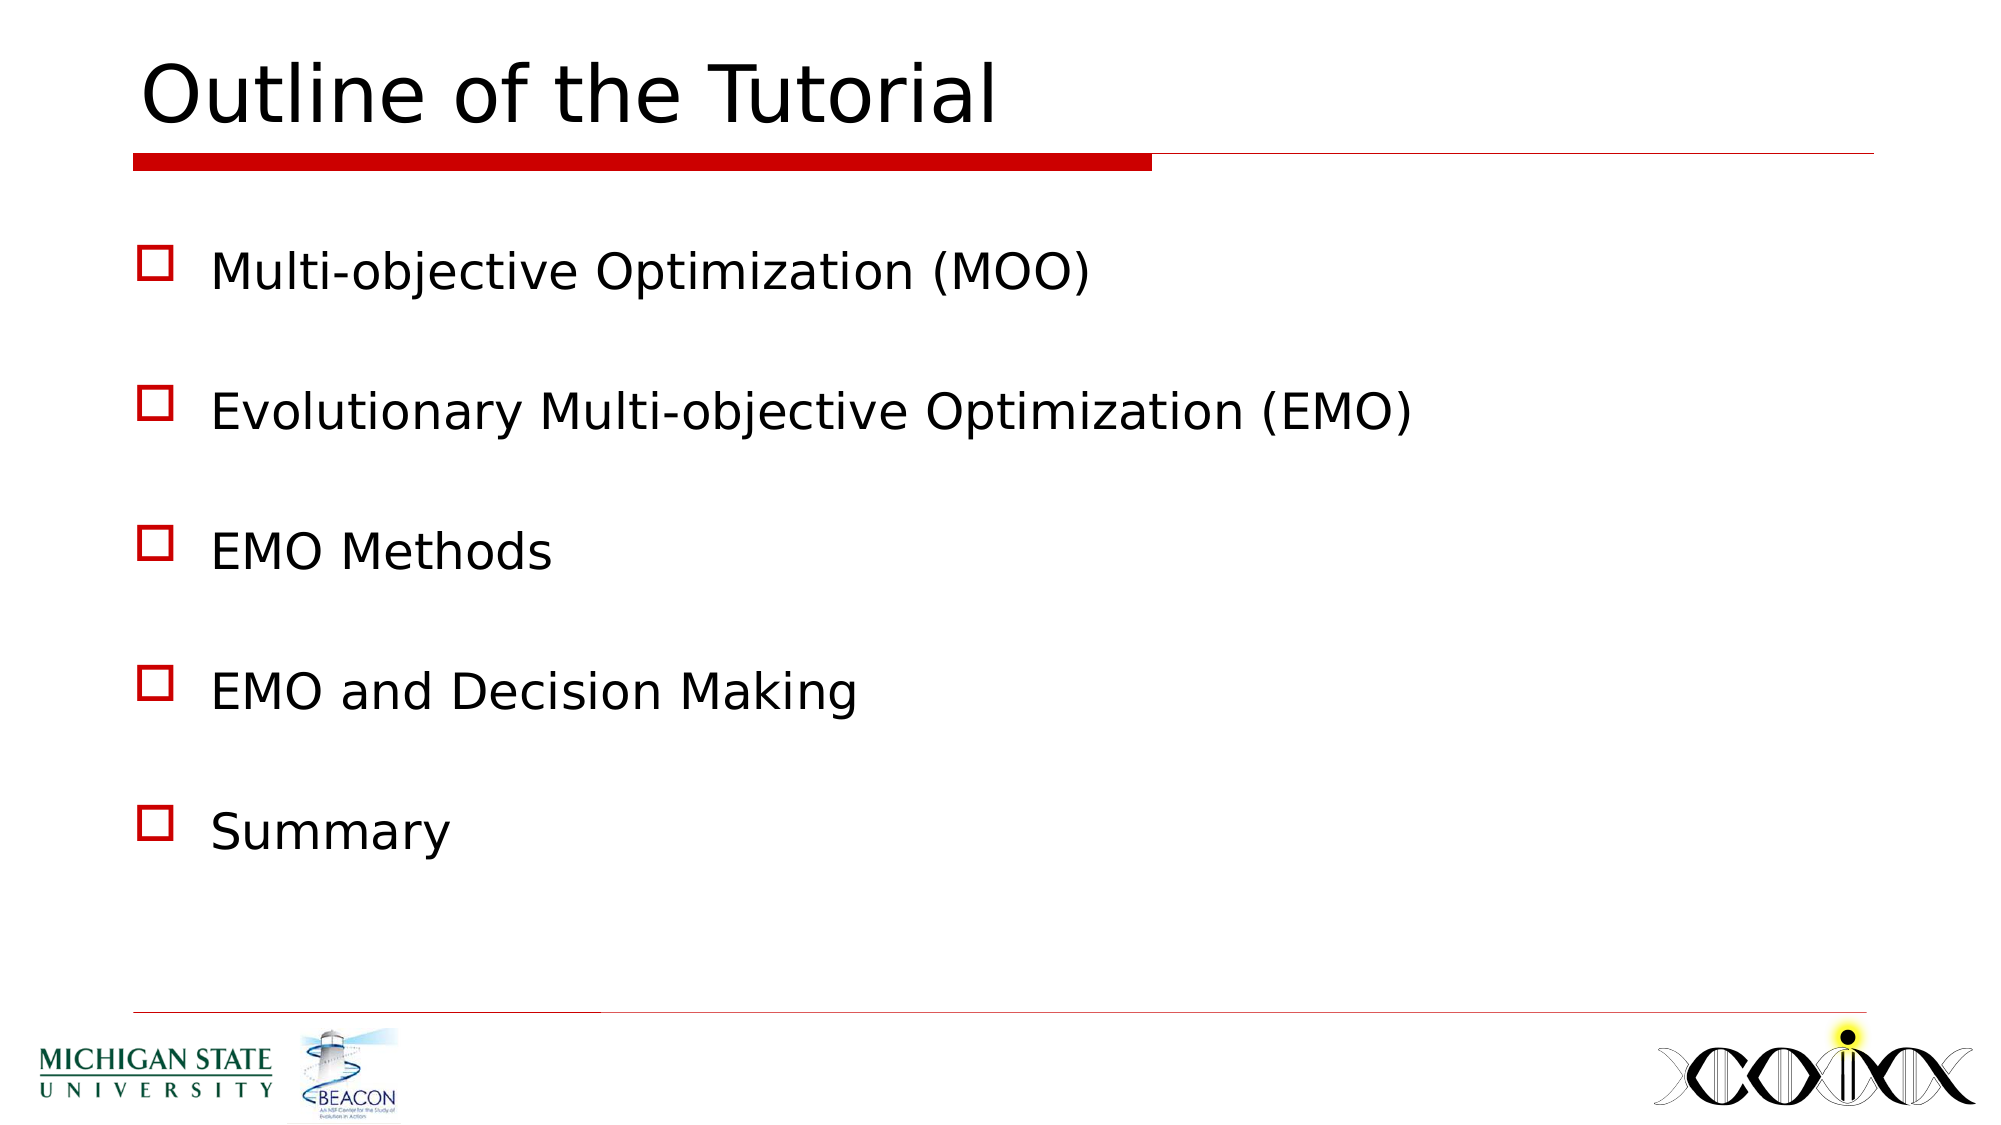

# Outline of the Tutorial
Multi-objective Optimization (MOO)

Evolutionary Multi-objective Optimization (EMO)

EMO Methods

EMO and Decision Making

Summary